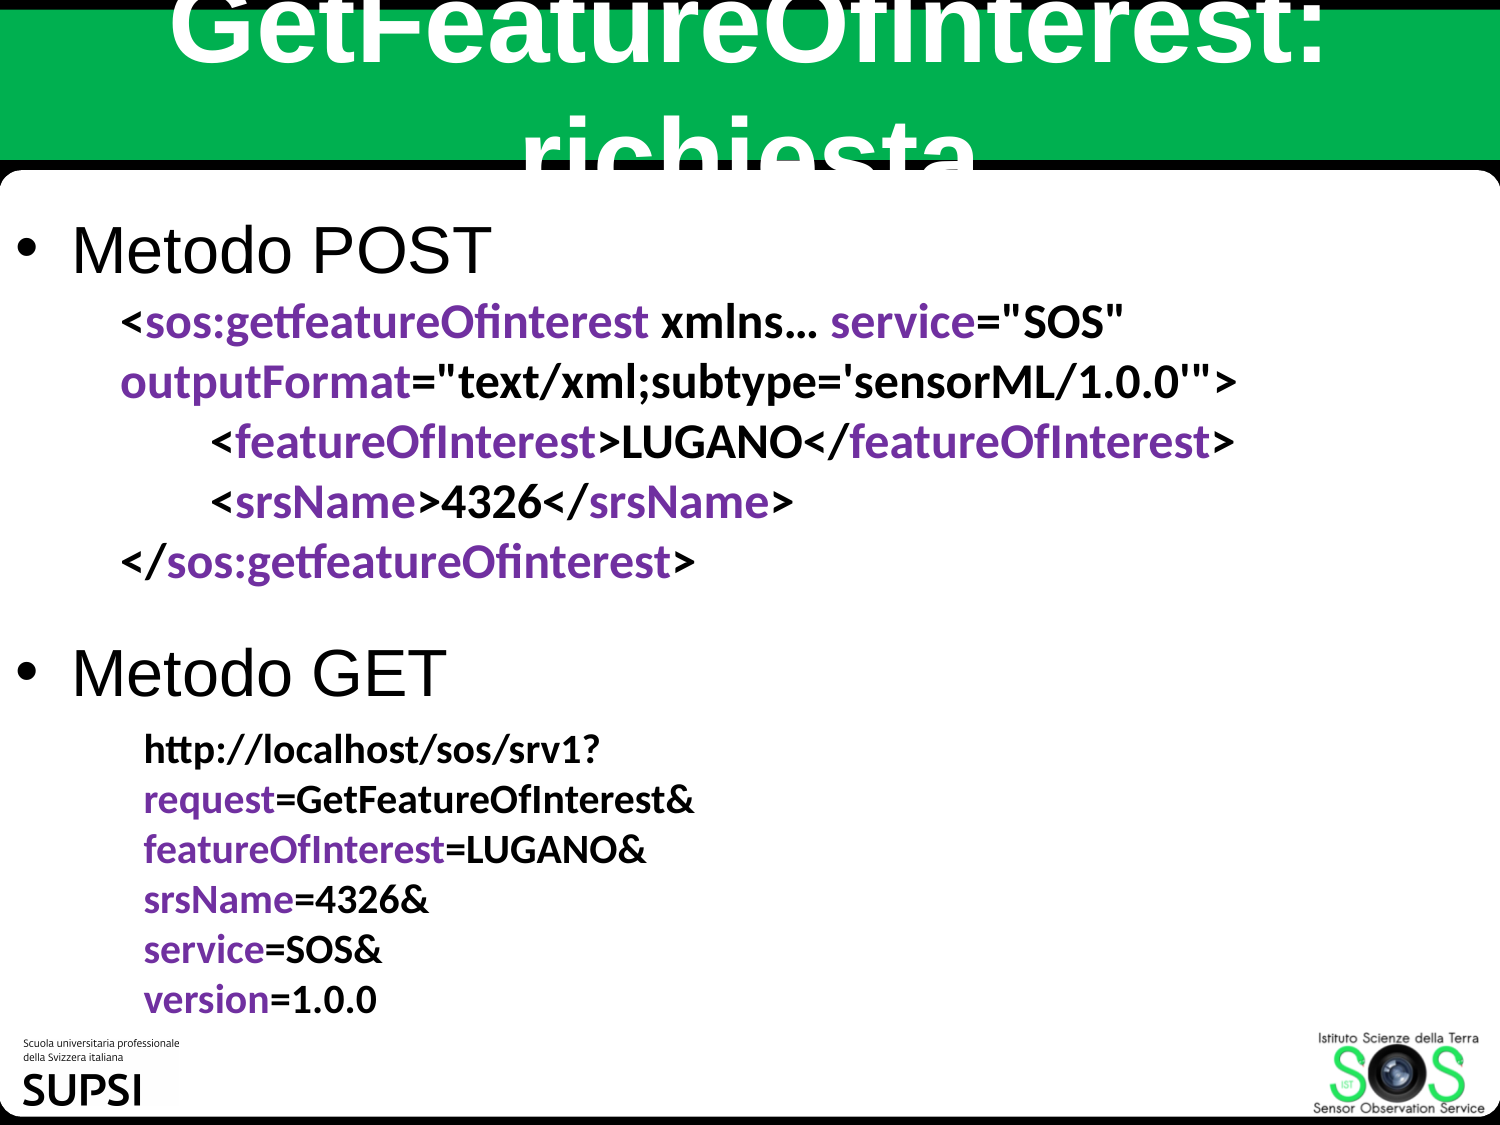

# GetFeatureOfInterest: richiesta
Metodo POST

Metodo GET
<sos:getfeatureOfinterest xmlns… service="SOS" outputFormat="text/xml;subtype='sensorML/1.0.0'">
        <featureOfInterest>LUGANO</featureOfInterest>
        <srsName>4326</srsName>
</sos:getfeatureOfinterest>

http://localhost/sos/srv1?
request=GetFeatureOfInterest&
featureOfInterest=LUGANO&
srsName=4326&
service=SOS&
version=1.0.0